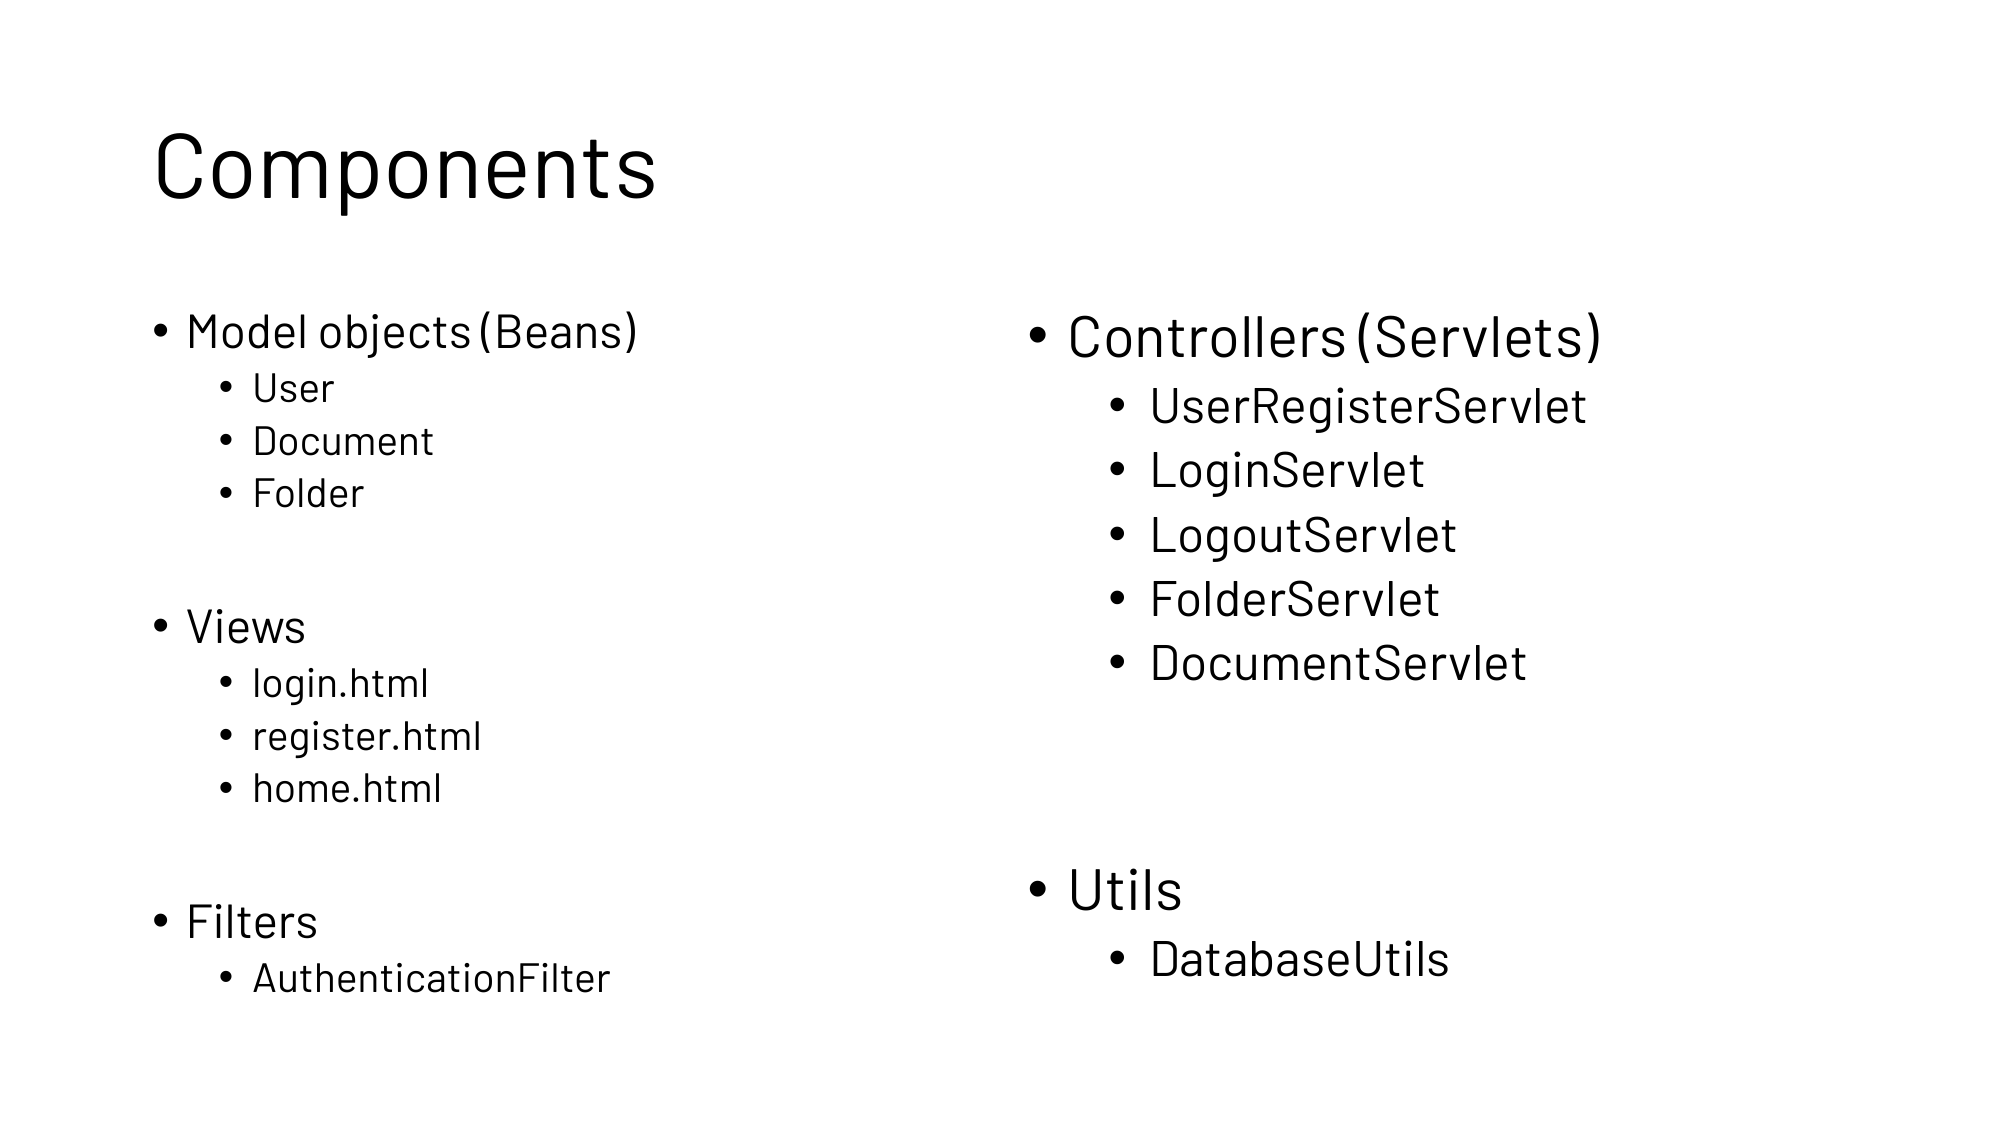

# Components
Model objects (Beans)
User
Document
Folder

Views
login.html
register.html
home.html

Filters
AuthenticationFilter
Controllers (Servlets)
UserRegisterServlet
LoginServlet
LogoutServlet
FolderServlet
DocumentServlet

Utils
DatabaseUtils